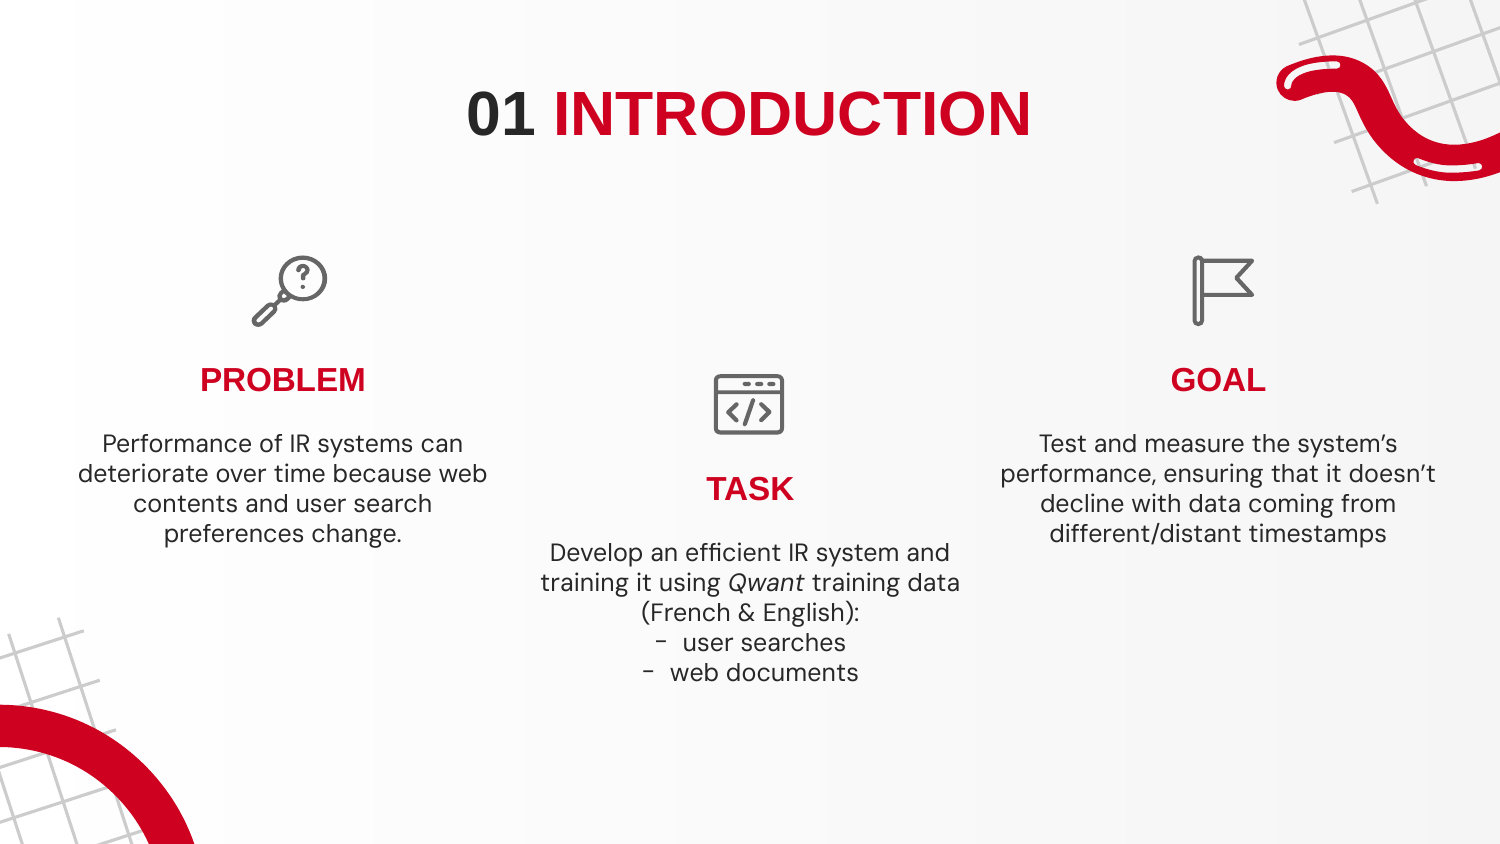

# 01 INTRODUCTION

PROBLEM
GOAL

Performance of IR systems can deteriorate over time because web contents and user search preferences change.
Test and measure the system’s performance, ensuring that it doesn’t decline with data coming from different/distant timestamps
TASK
Develop an efficient IR system and training it using Qwant training data (French & English):
user searches
web documents